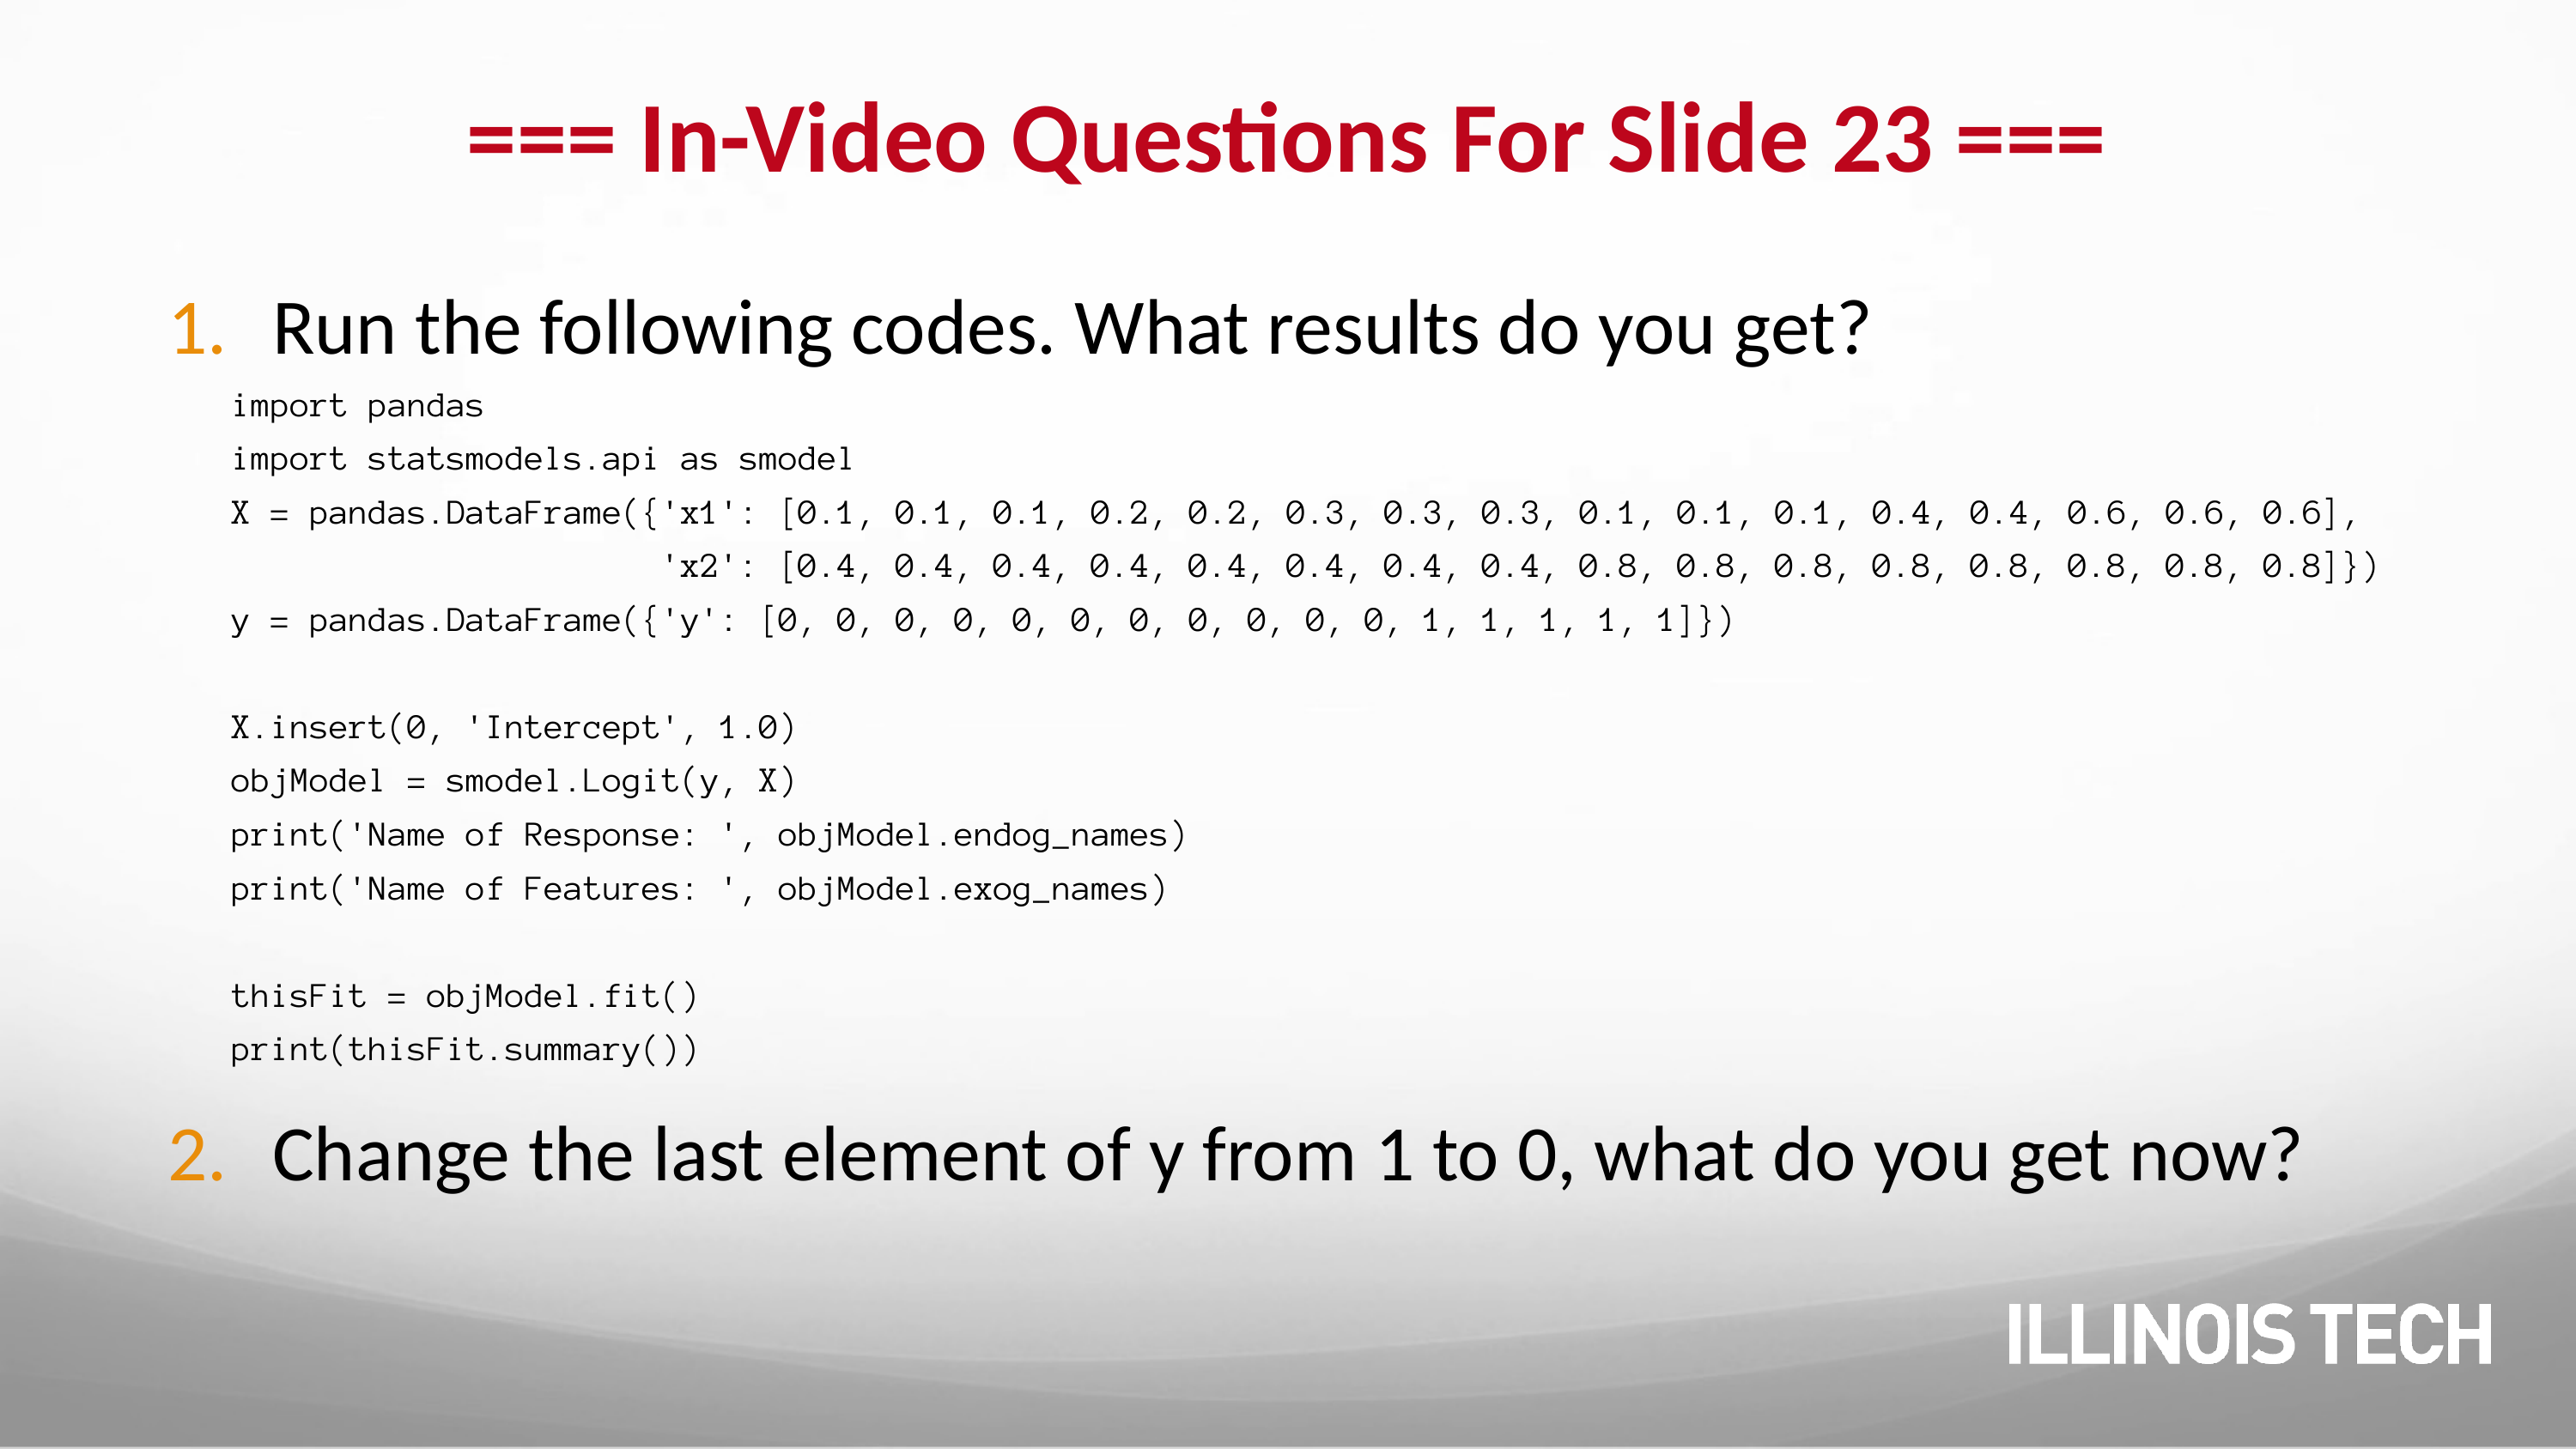

# === In-Video Questions For Slide 23 ===
Run the following codes. What results do you get?
import pandas
import statsmodels.api as smodel
X = pandas.DataFrame({'x1': [0.1, 0.1, 0.1, 0.2, 0.2, 0.3, 0.3, 0.3, 0.1, 0.1, 0.1, 0.4, 0.4, 0.6, 0.6, 0.6],
                      'x2': [0.4, 0.4, 0.4, 0.4, 0.4, 0.4, 0.4, 0.4, 0.8, 0.8, 0.8, 0.8, 0.8, 0.8, 0.8, 0.8]})
y = pandas.DataFrame({'y': [0, 0, 0, 0, 0, 0, 0, 0, 0, 0, 0, 1, 1, 1, 1, 1]})

X.insert(0, 'Intercept', 1.0)
objModel = smodel.Logit(y, X)
print('Name of Response: ', objModel.endog_names)
print('Name of Features: ', objModel.exog_names)

thisFit = objModel.fit()
print(thisFit.summary())
Change the last element of y from 1 to 0, what do you get now?